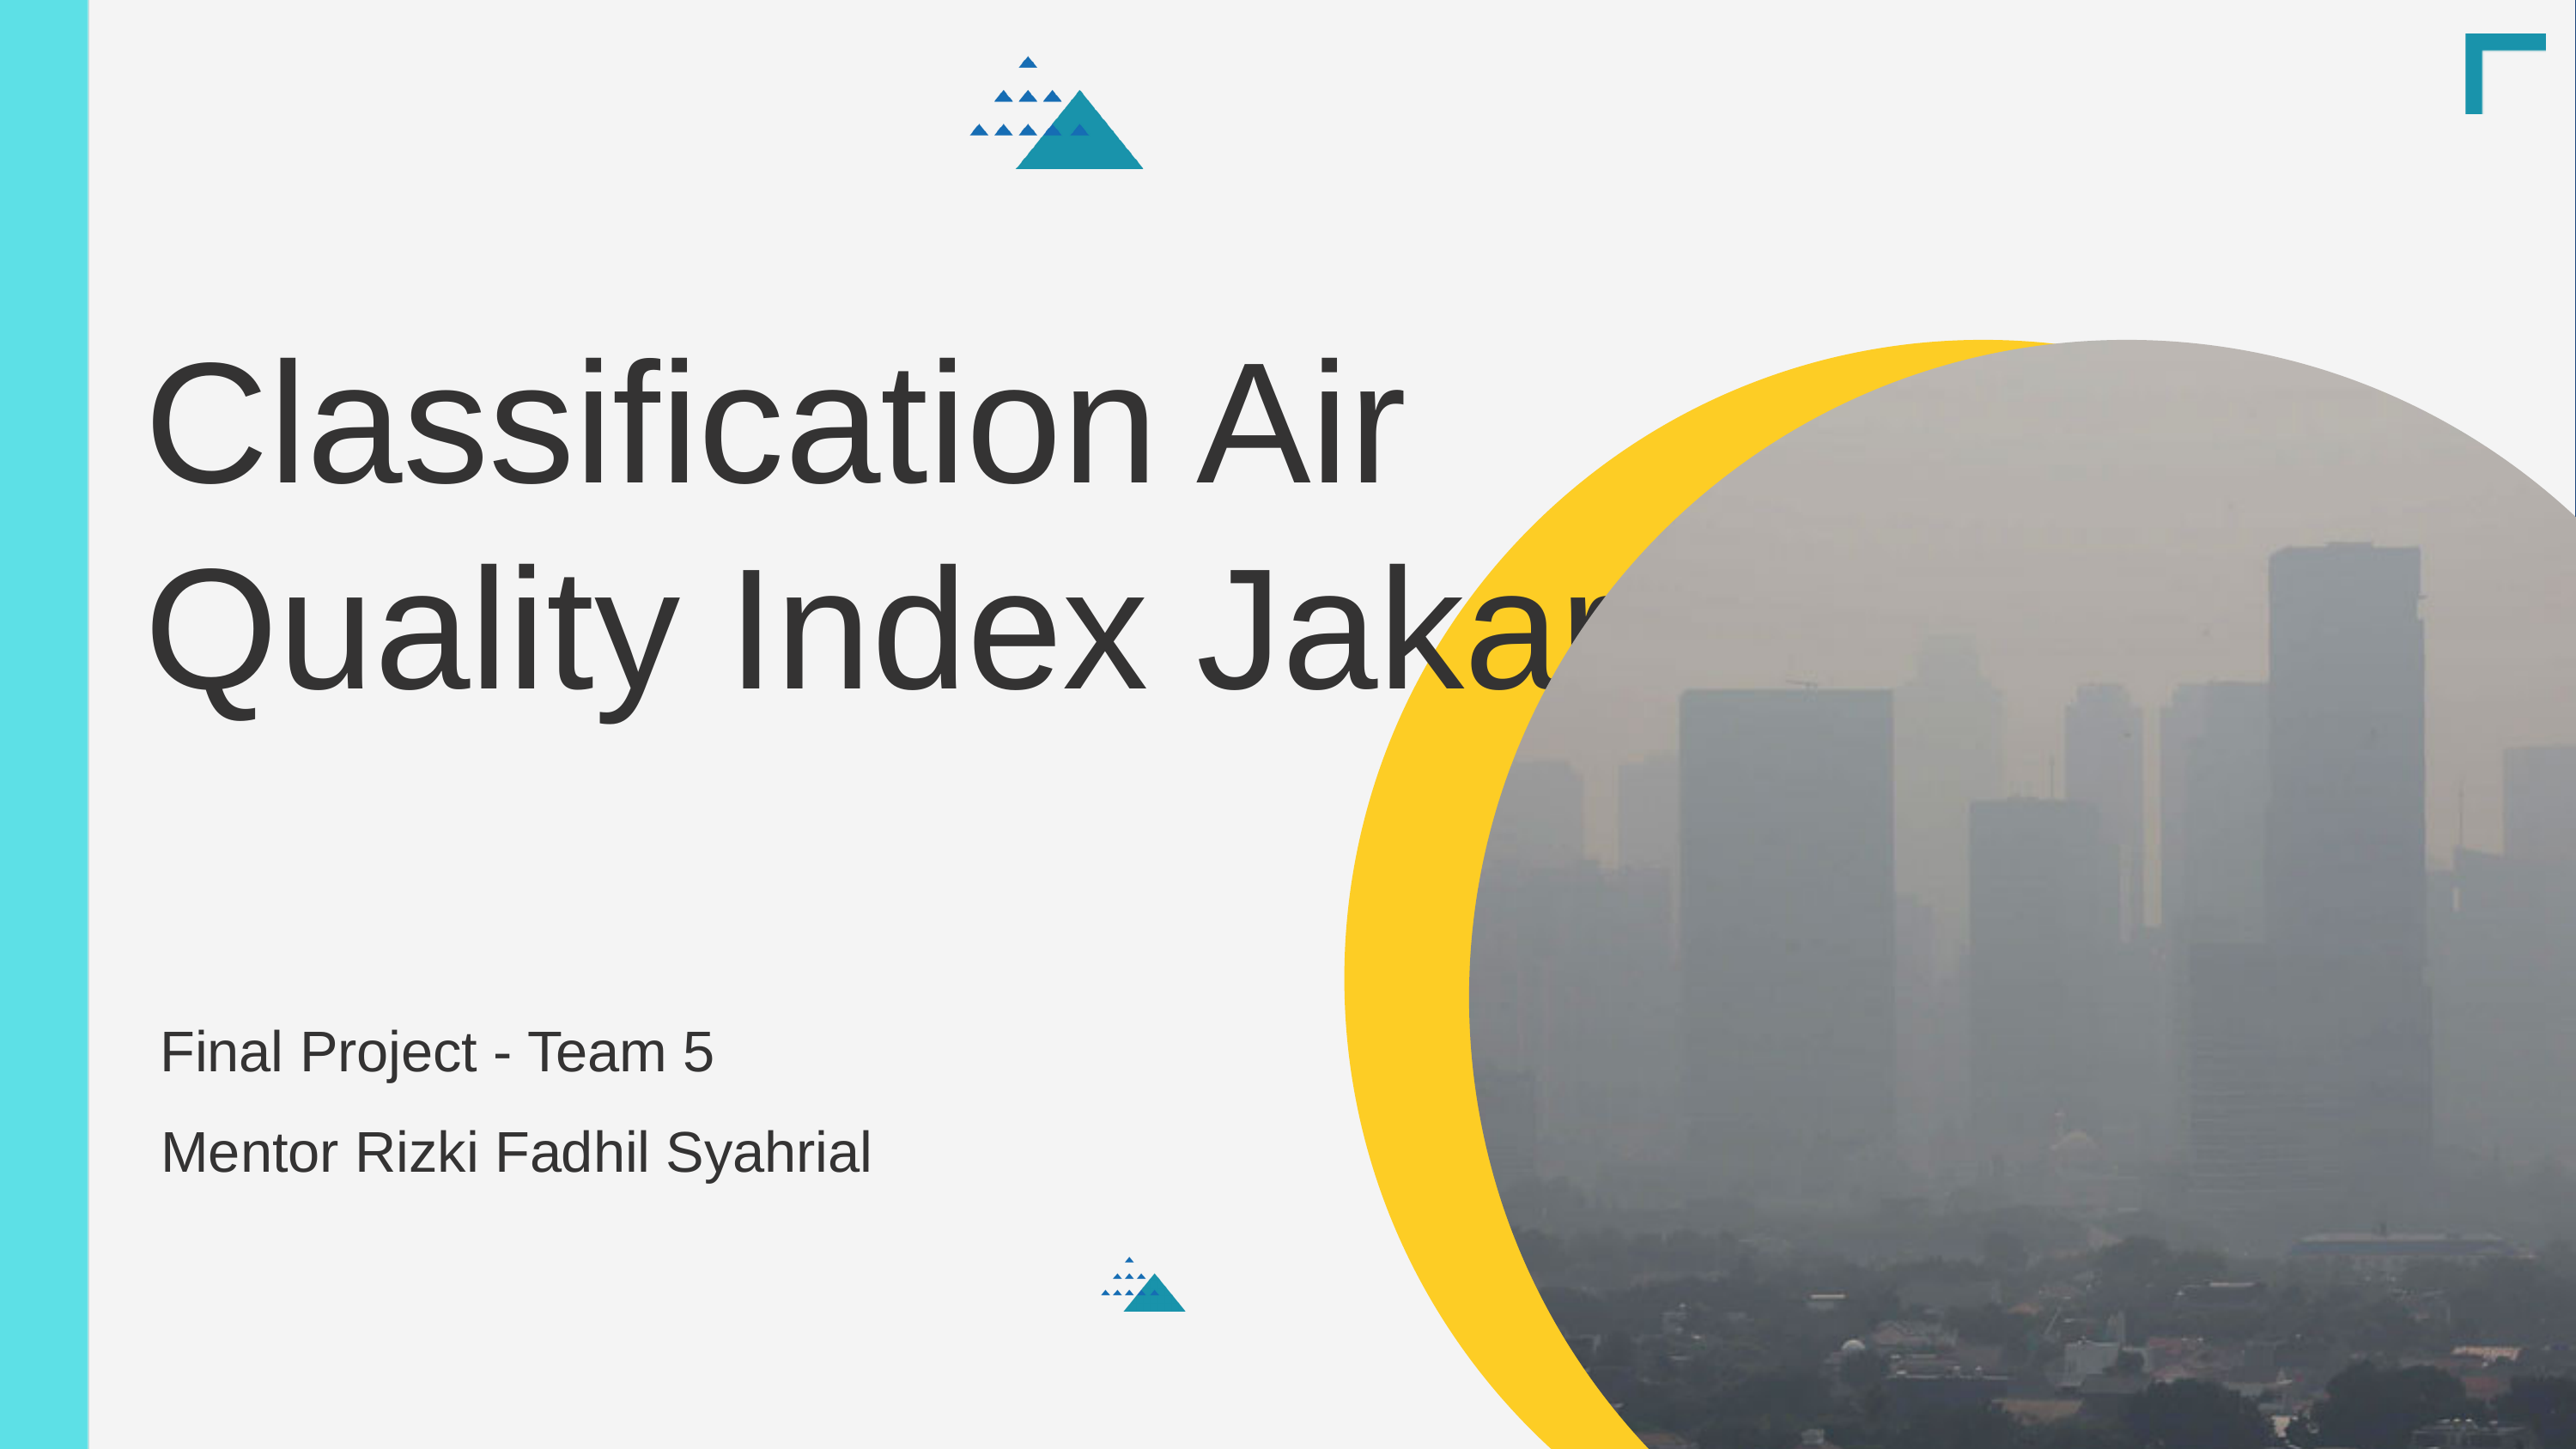

Classification Air Quality Index Jakarta

Final Project - Team 5
Mentor Rizki Fadhil Syahrial

www.greatedu.co.id
SIB Cycle 5 |Data Analyst
#1SemesterBarengGreatEdu